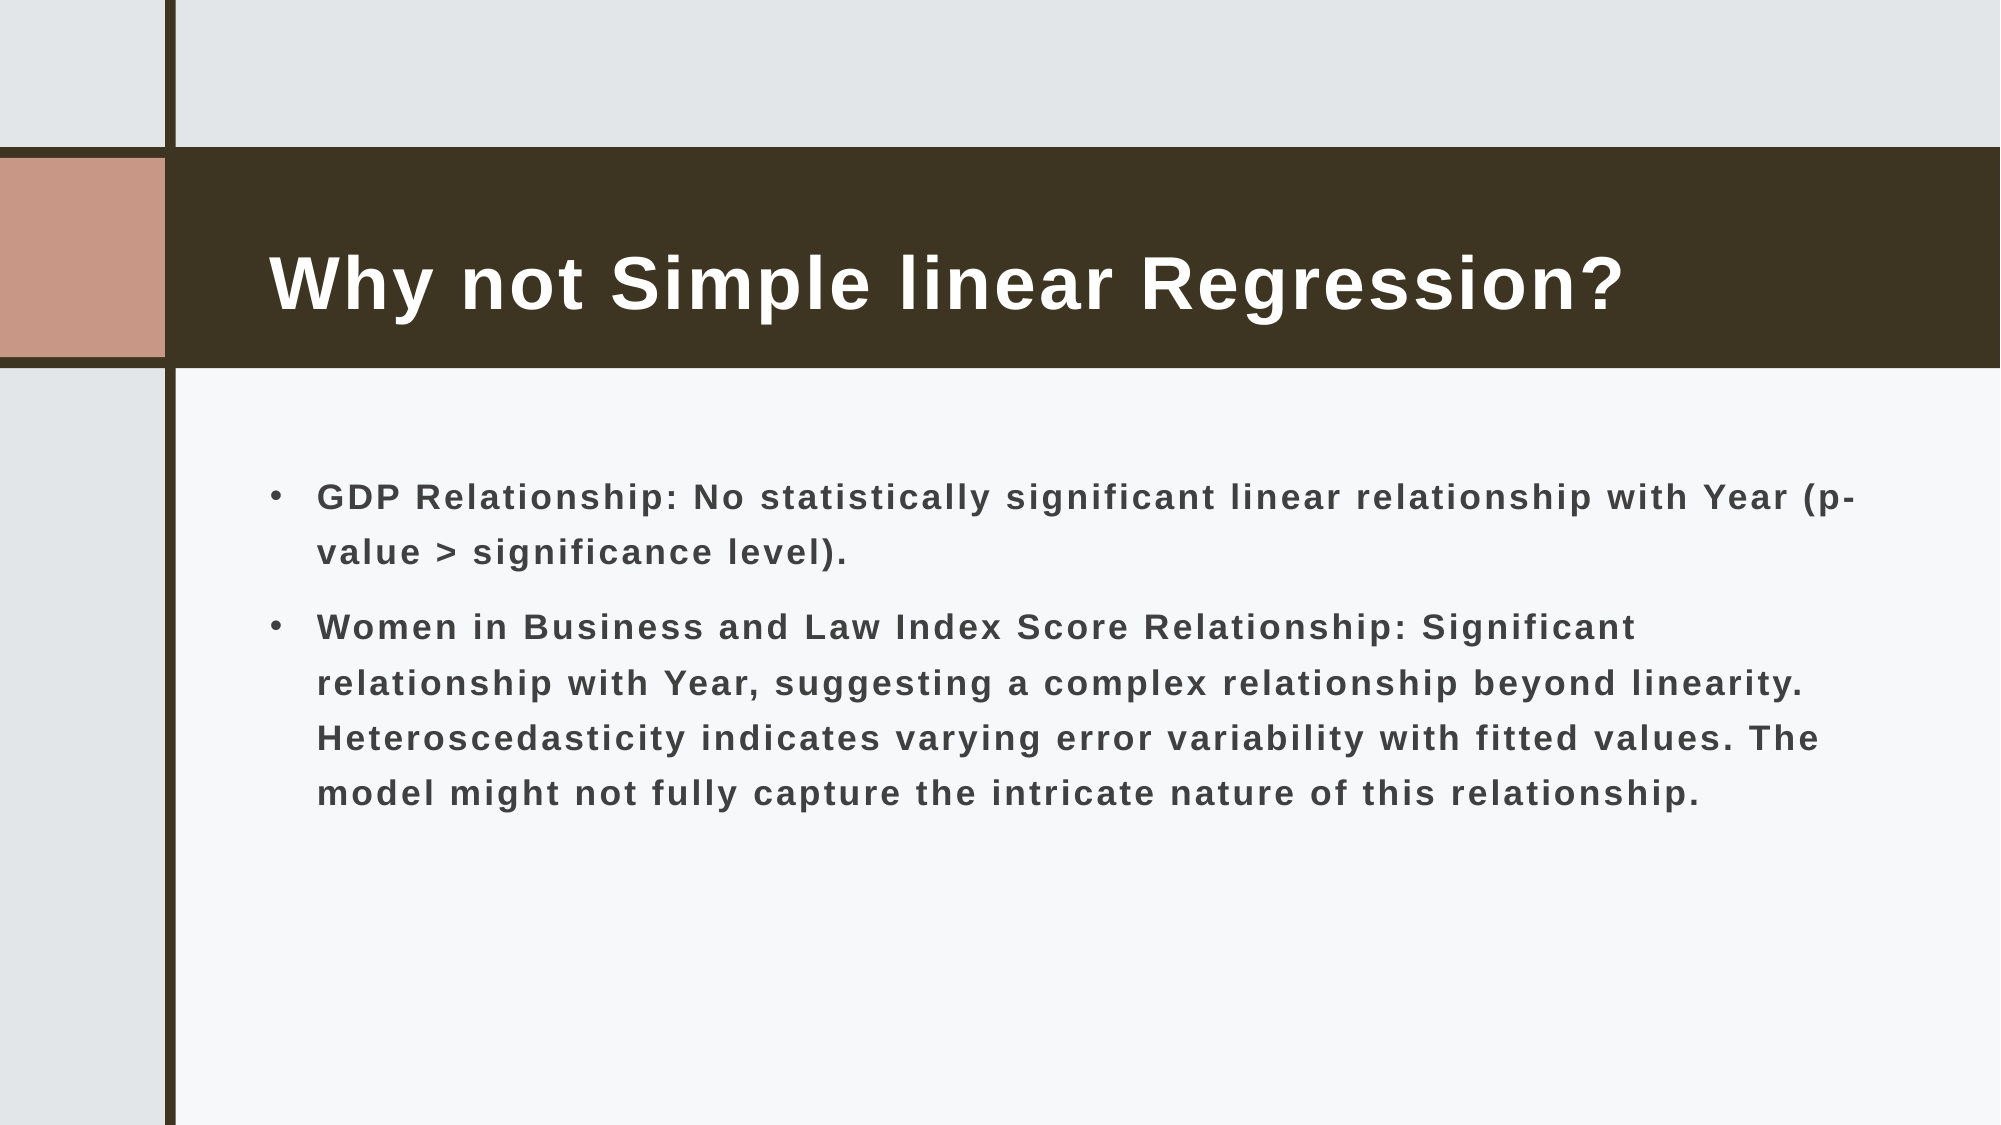

# Why not Simple linear Regression?

GDP Relationship: No statistically significant linear relationship with Year (p-value > significance level).
Women in Business and Law Index Score Relationship: Significant relationship with Year, suggesting a complex relationship beyond linearity. Heteroscedasticity indicates varying error variability with fitted values. The model might not fully capture the intricate nature of this relationship.